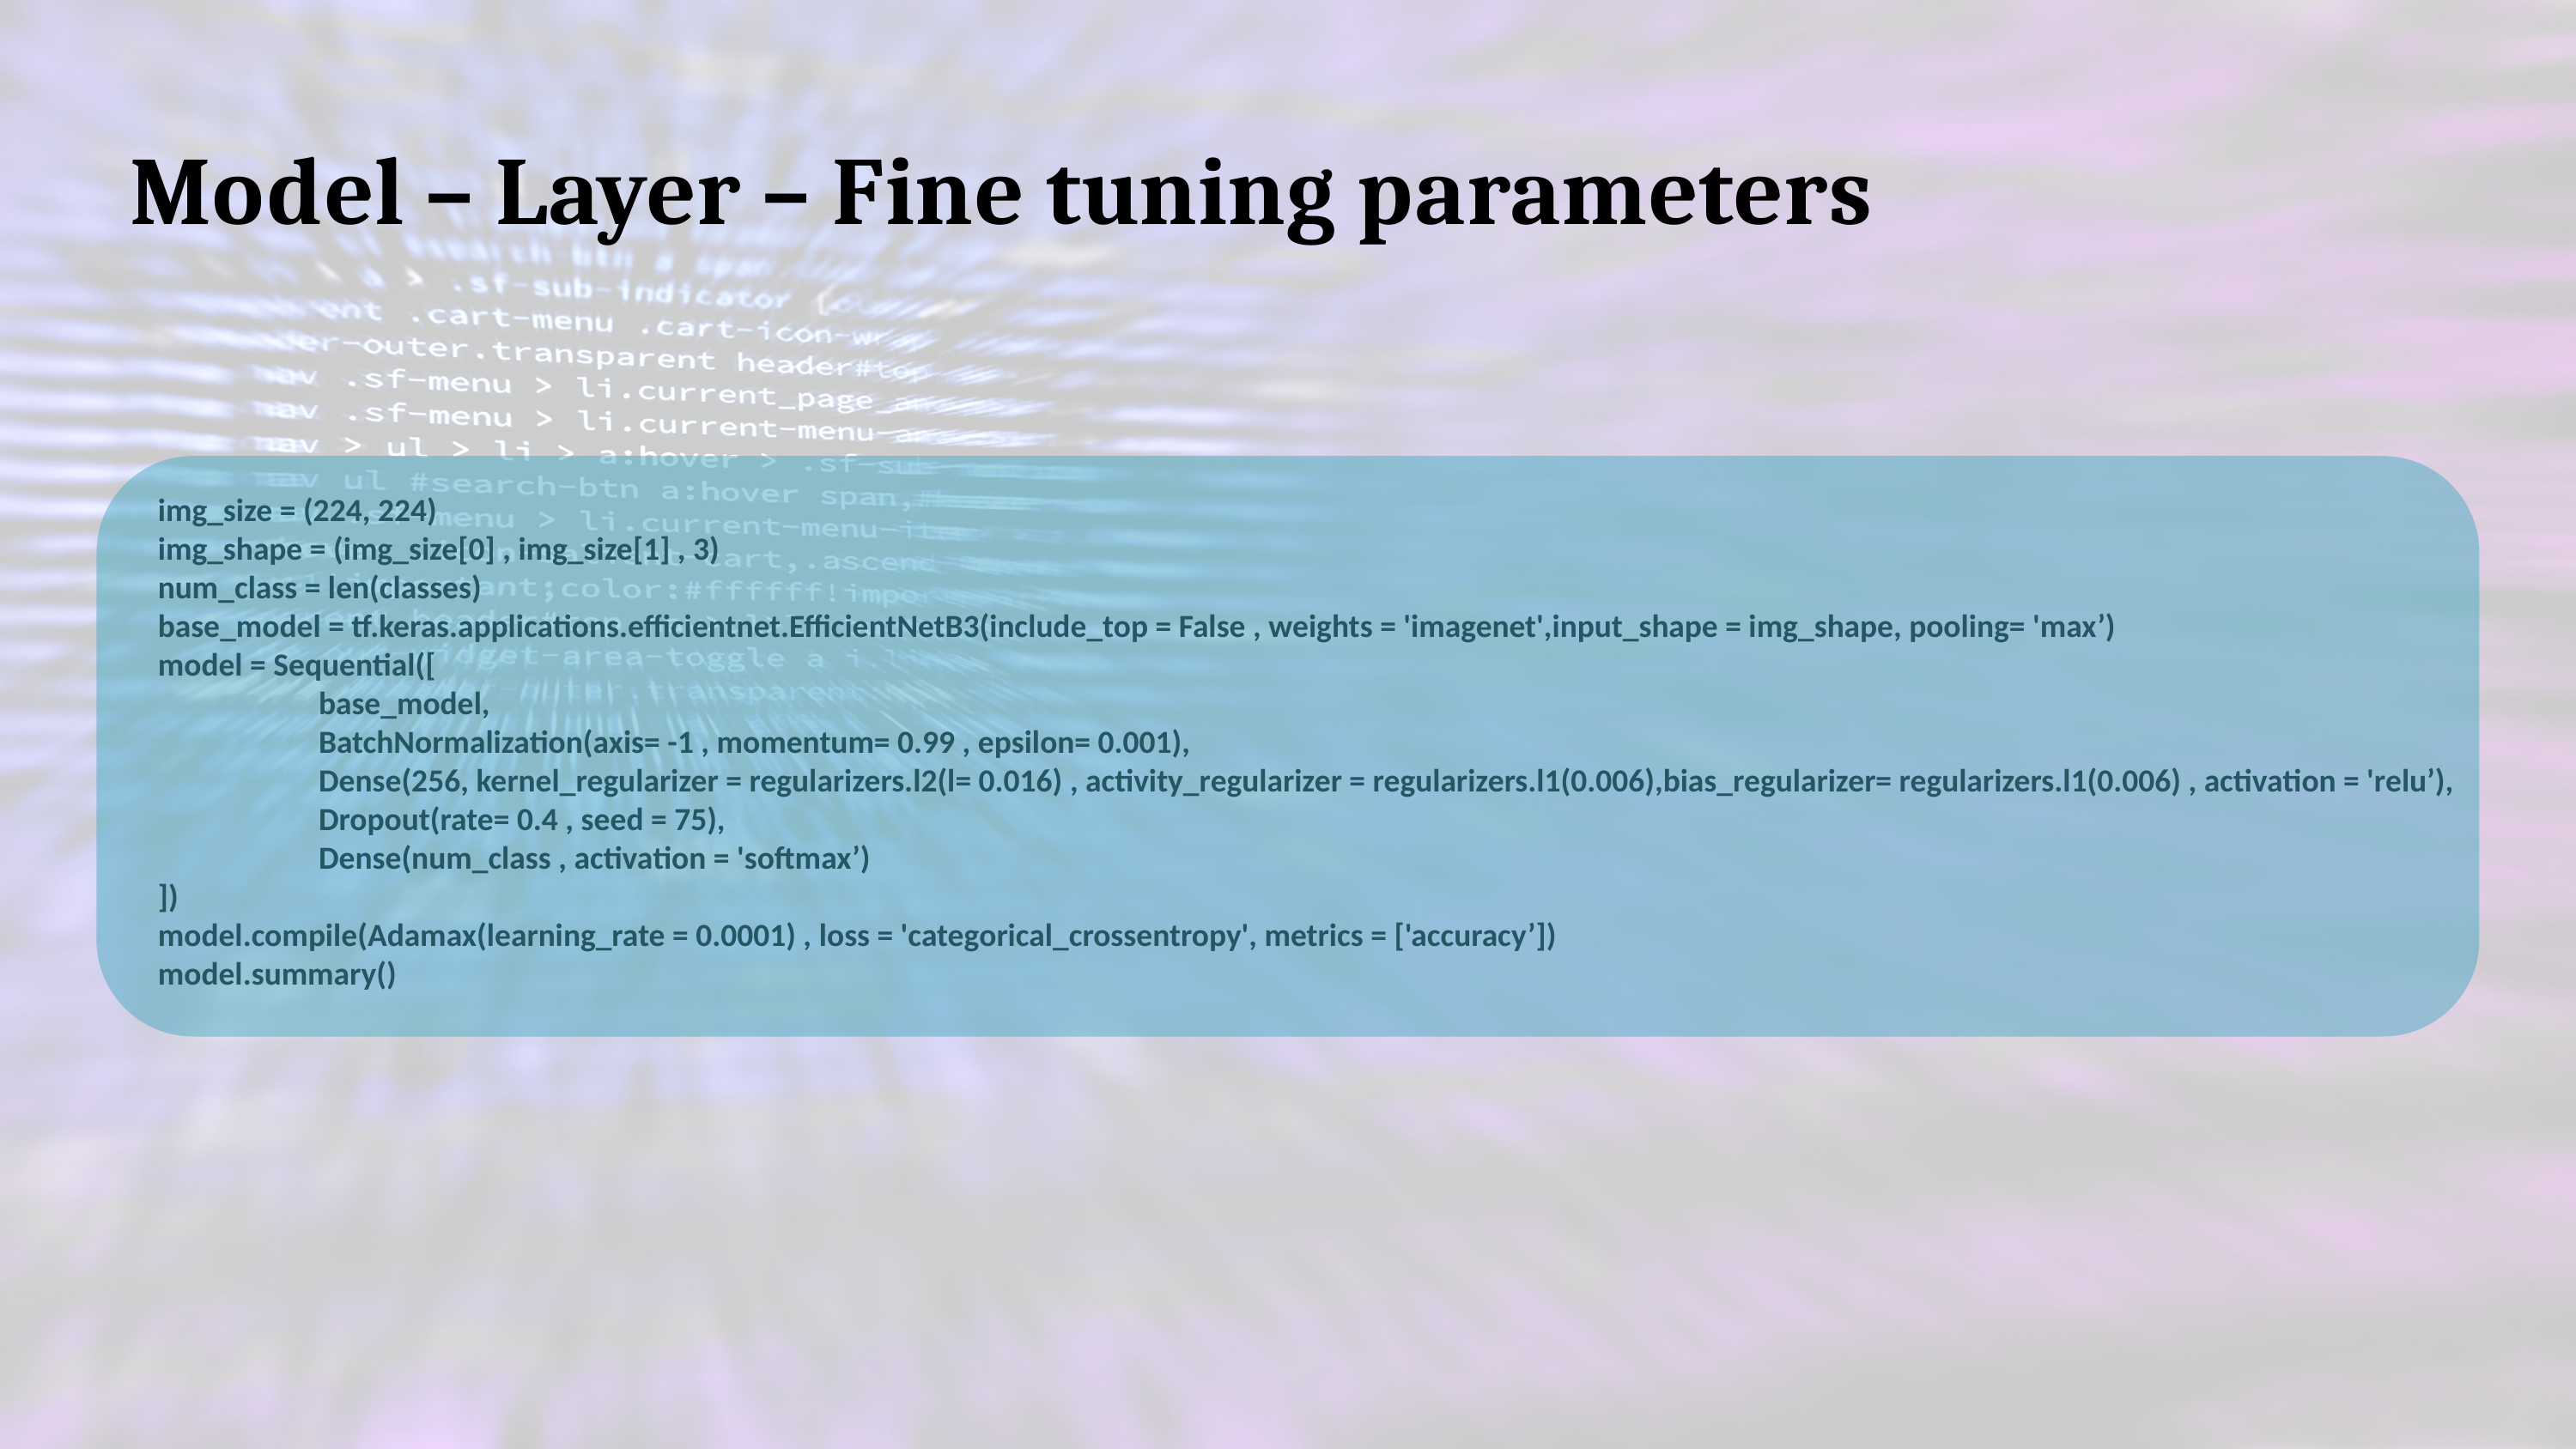

Model – Layer – Fine tuning parameters

img_size = (224, 224)
img_shape = (img_size[0] , img_size[1] , 3)
num_class = len(classes)
base_model = tf.keras.applications.efficientnet.EfficientNetB3(include_top = False , weights = 'imagenet',input_shape = img_shape, pooling= 'max’)
model = Sequential([
                      base_model,
                      BatchNormalization(axis= -1 , momentum= 0.99 , epsilon= 0.001),
                      Dense(256, kernel_regularizer = regularizers.l2(l= 0.016) , activity_regularizer = regularizers.l1(0.006),bias_regularizer= regularizers.l1(0.006) , activation = 'relu’),
                      Dropout(rate= 0.4 , seed = 75),
                      Dense(num_class , activation = 'softmax’)
])
model.compile(Adamax(learning_rate = 0.0001) , loss = 'categorical_crossentropy', metrics = ['accuracy’])
model.summary()